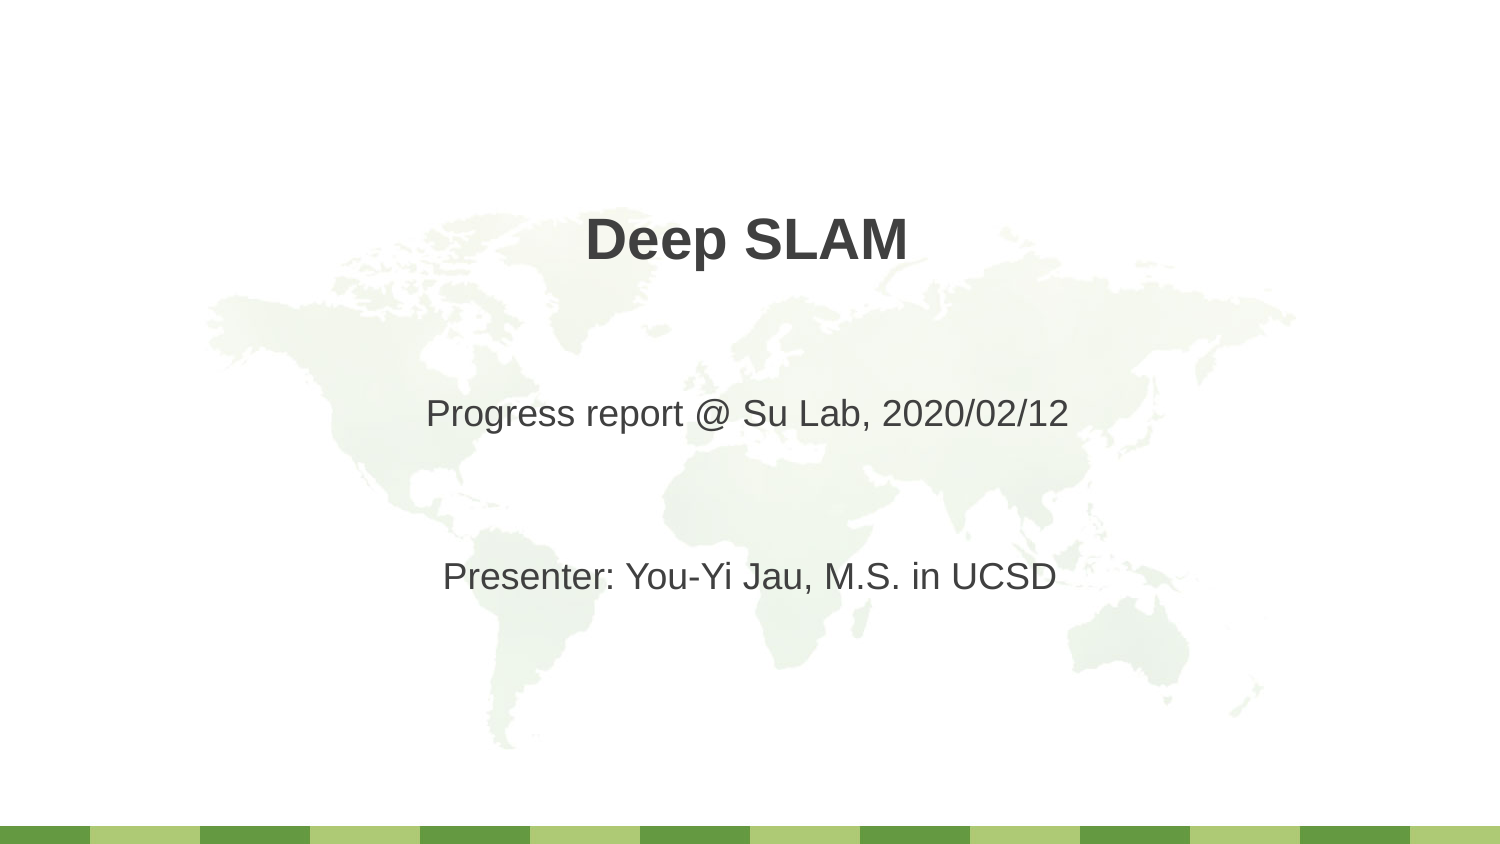

# Deep SLAM
Progress report @ Su Lab, 2020/02/12
Presenter: You-Yi Jau, M.S. in UCSD